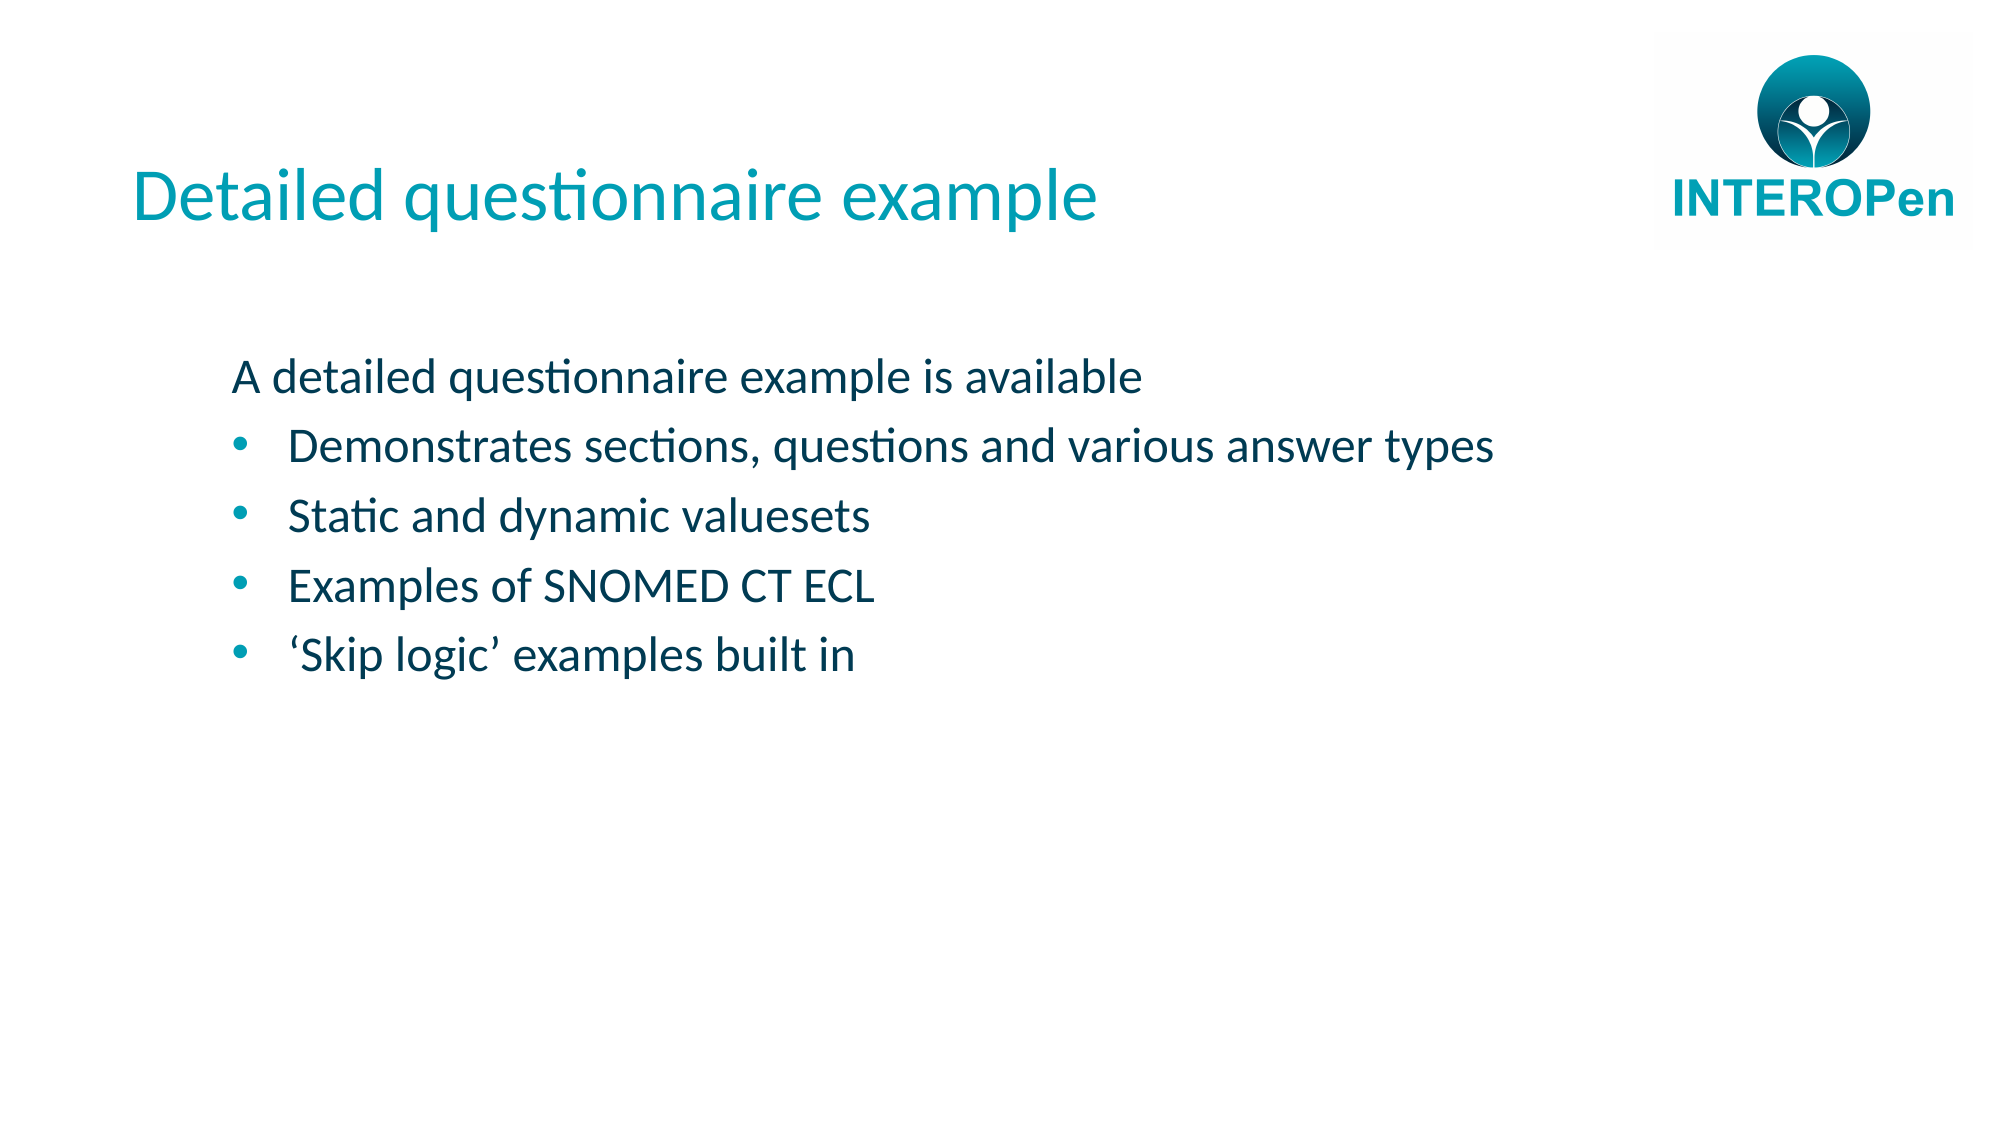

# Detailed questionnaire example
A detailed questionnaire example is available
Demonstrates sections, questions and various answer types
Static and dynamic valuesets
Examples of SNOMED CT ECL
‘Skip logic’ examples built in